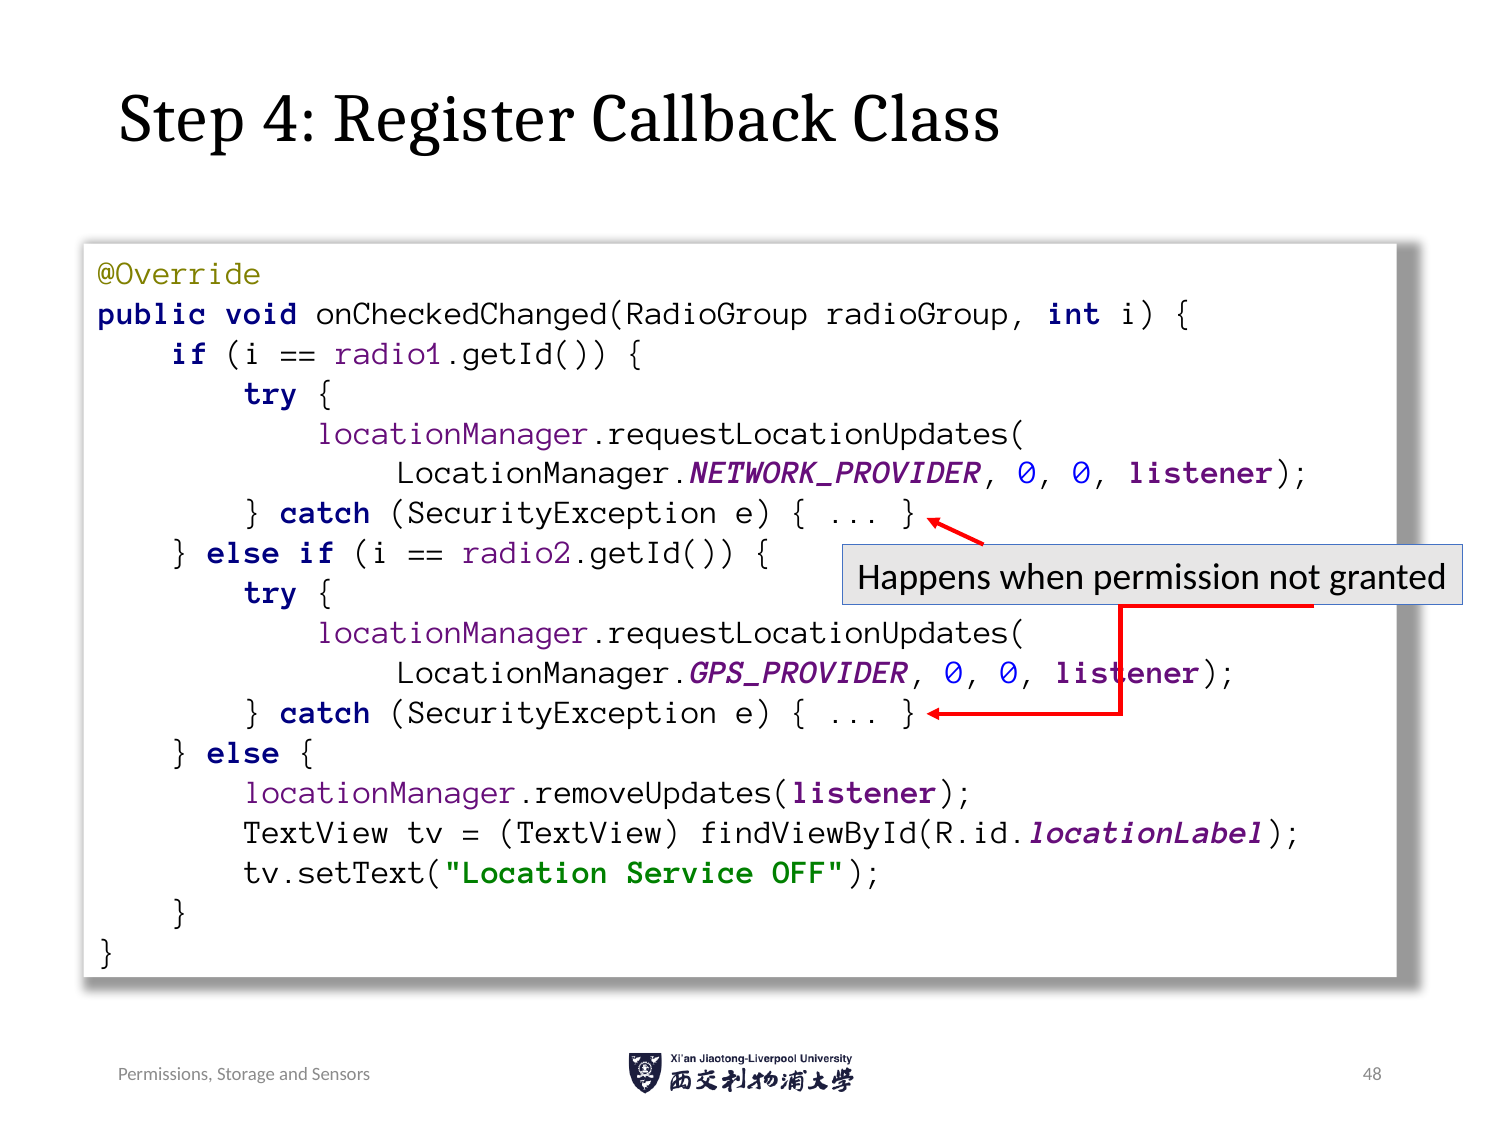

# Step 4: Register Callback Class
@Override
public void onCheckedChanged(RadioGroup radioGroup, int i) {
    if (i == radio1.getId()) {
        try {
            locationManager.requestLocationUpdates(
		LocationManager.NETWORK_PROVIDER, 0, 0, listener);
        } catch (SecurityException e) { ... }
    } else if (i == radio2.getId()) {
        try {
            locationManager.requestLocationUpdates(
		LocationManager.GPS_PROVIDER, 0, 0, listener);
        } catch (SecurityException e) { ... }
    } else {
        locationManager.removeUpdates(listener);
        TextView tv = (TextView) findViewById(R.id.locationLabel);
        tv.setText("Location Service OFF");
    }
}
Happens when permission not granted
Permissions, Storage and Sensors
48